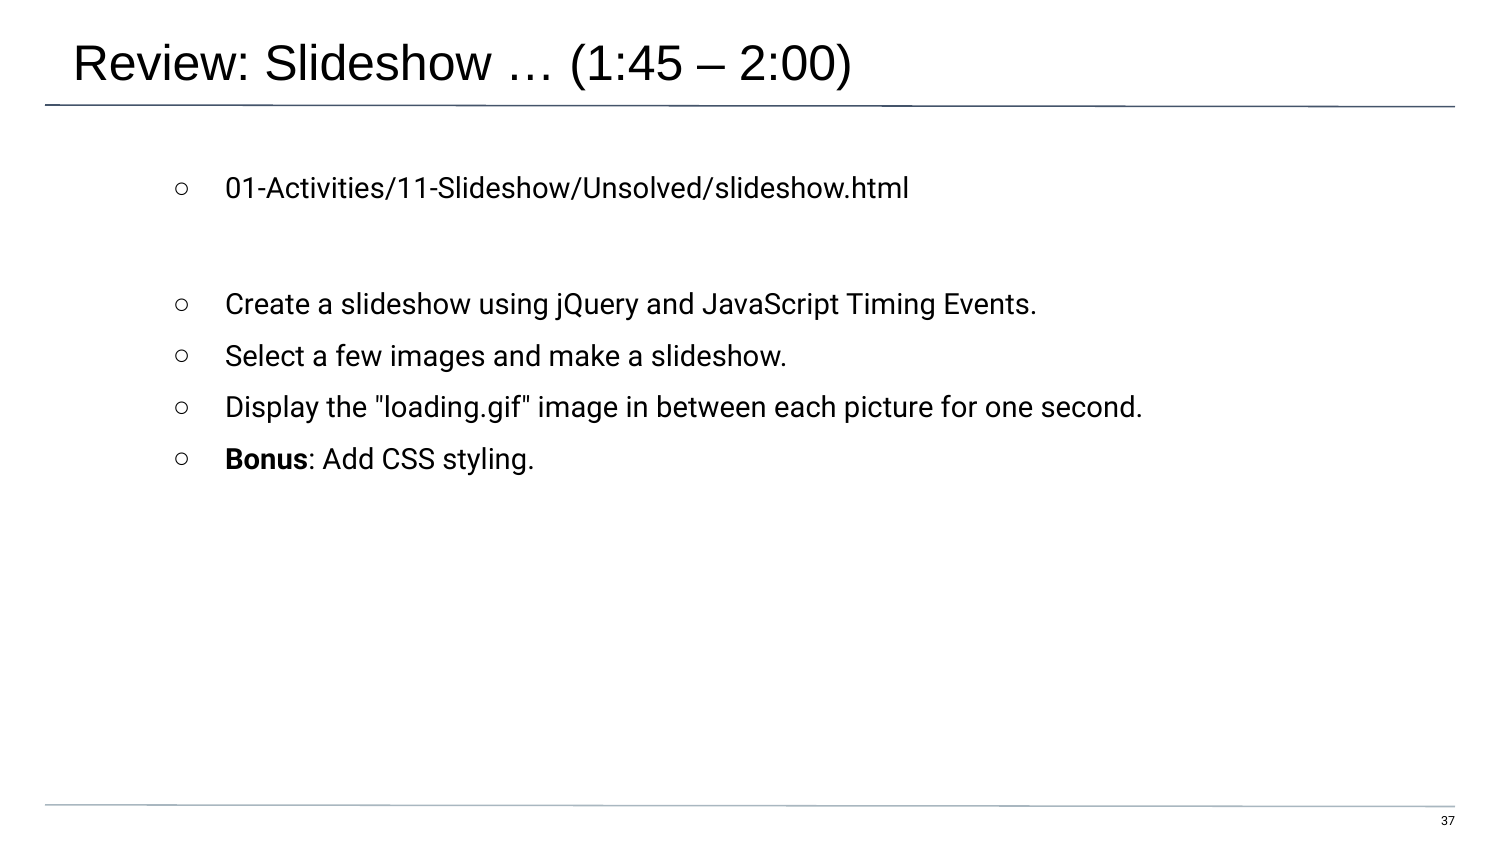

# Review: Slideshow … (1:45 – 2:00)

01-Activities/11-Slideshow/Unsolved/slideshow.html

Create a slideshow using jQuery and JavaScript Timing Events.
Select a few images and make a slideshow.
Display the "loading.gif" image in between each picture for one second.
Bonus: Add CSS styling.